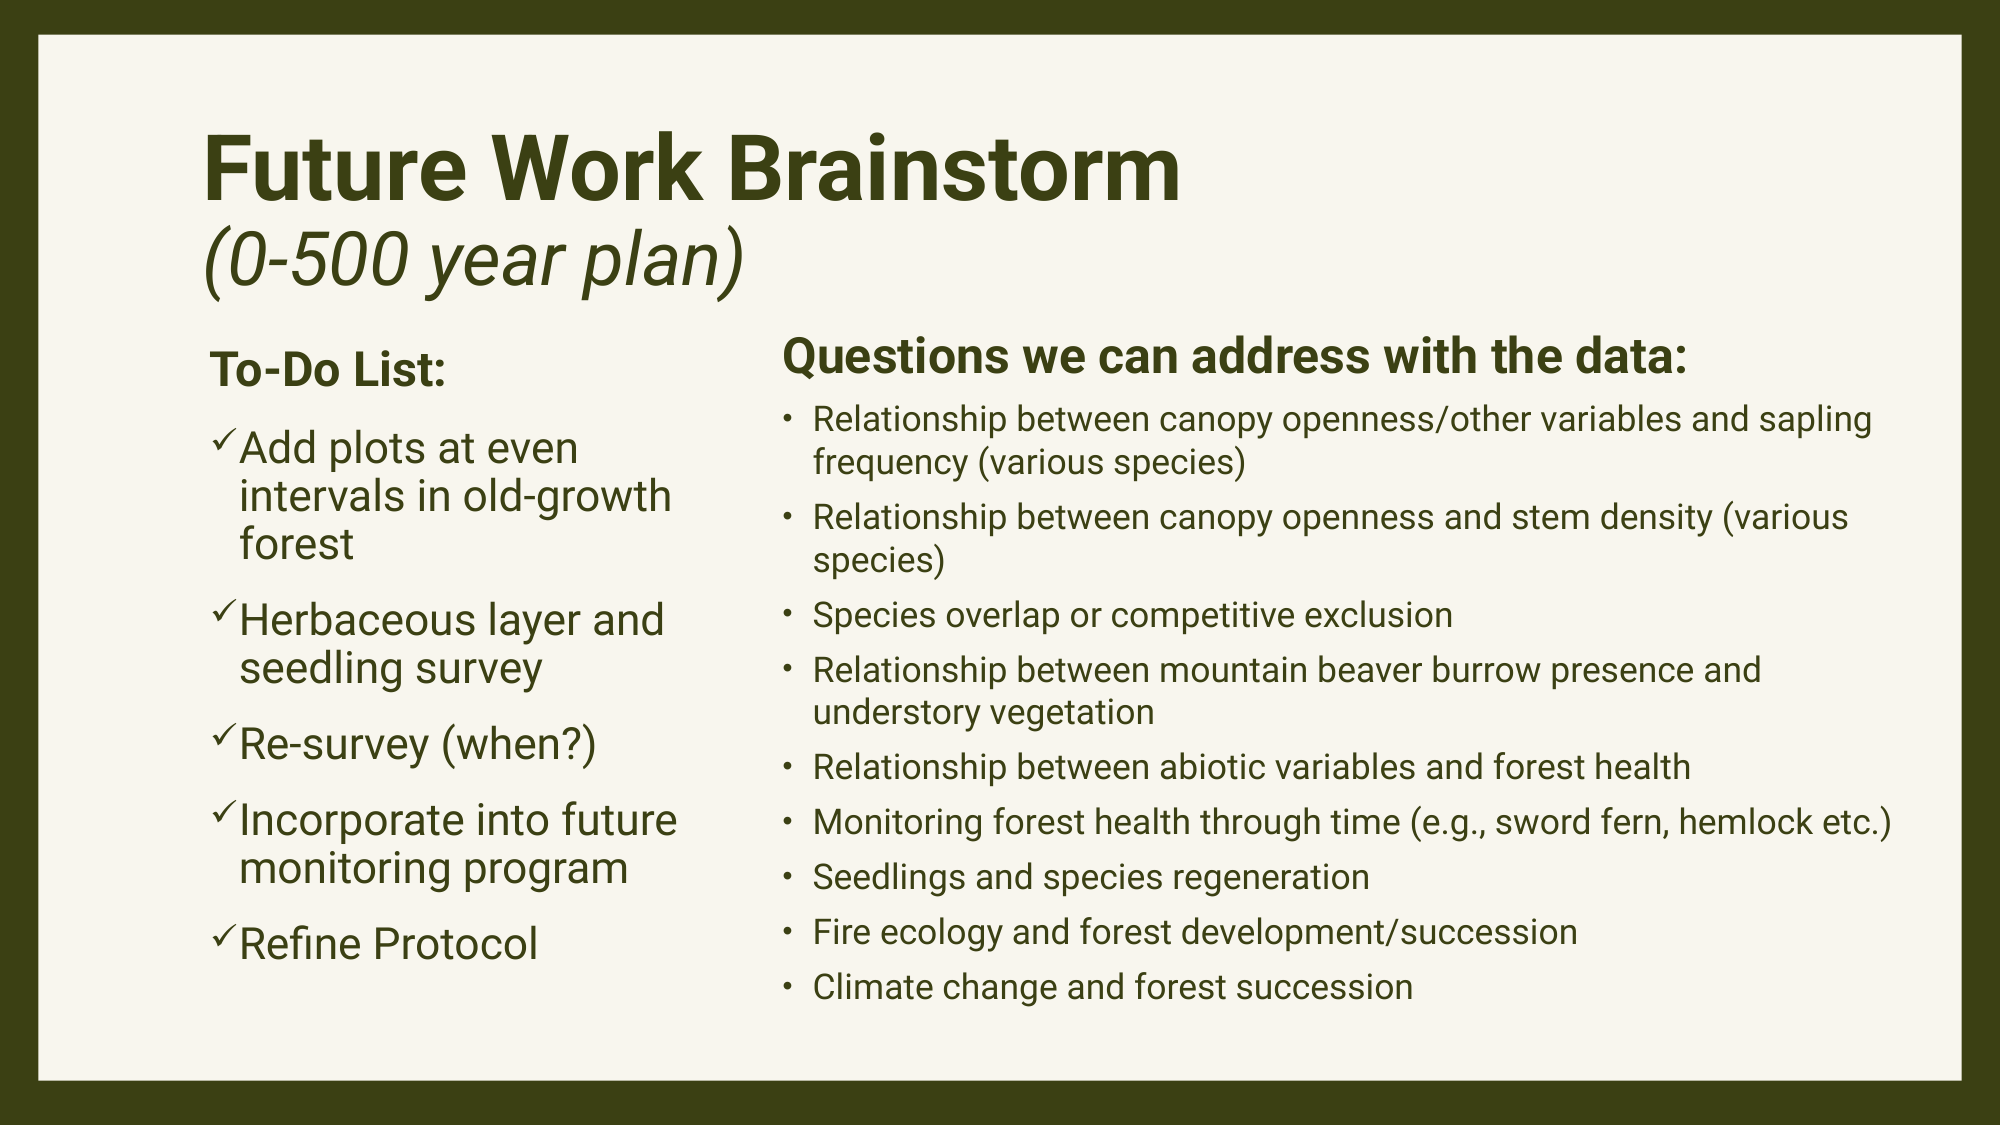

# Future Work Brainstorm (0-500 year plan)
Questions we can address with the data:
Relationship between canopy openness/other variables and sapling frequency (various species)
Relationship between canopy openness and stem density (various species)
Species overlap or competitive exclusion
Relationship between mountain beaver burrow presence and understory vegetation
Relationship between abiotic variables and forest health
Monitoring forest health through time (e.g., sword fern, hemlock etc.)
Seedlings and species regeneration
Fire ecology and forest development/succession
Climate change and forest succession
To-Do List:
Add plots at even intervals in old-growth forest
Herbaceous layer and seedling survey
Re-survey (when?)
Incorporate into future monitoring program
Refine Protocol